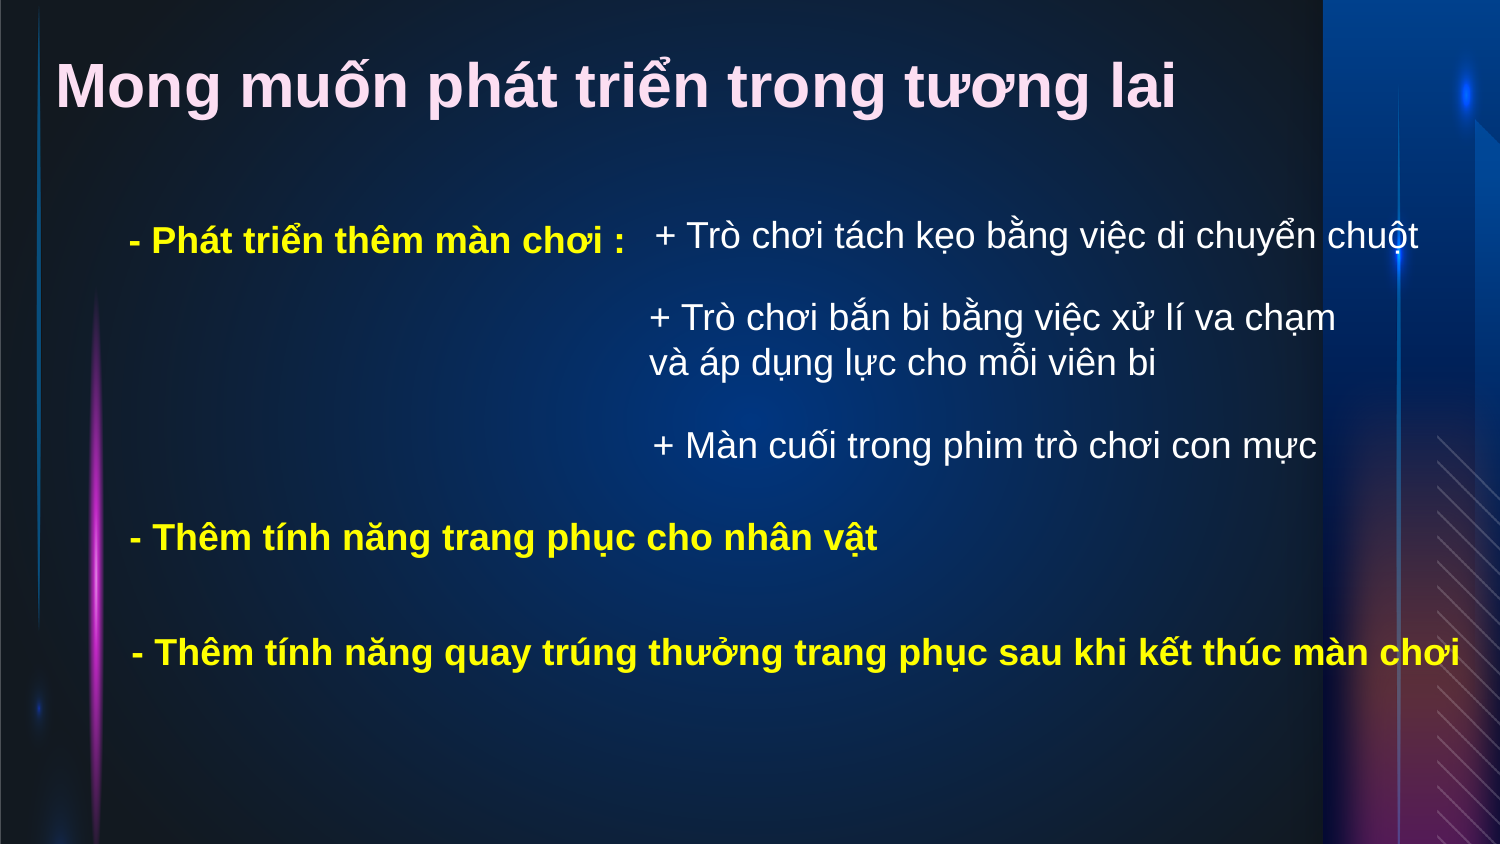

Mong muốn phát triển trong tương lai
+ Trò chơi tách kẹo bằng việc di chuyển chuột
- Phát triển thêm màn chơi :
+ Trò chơi bắn bi bằng việc xử lí va chạm và áp dụng lực cho mỗi viên bi
+ Màn cuối trong phim trò chơi con mực
- Thêm tính năng trang phục cho nhân vật
- Thêm tính năng quay trúng thưởng trang phục sau khi kết thúc màn chơi